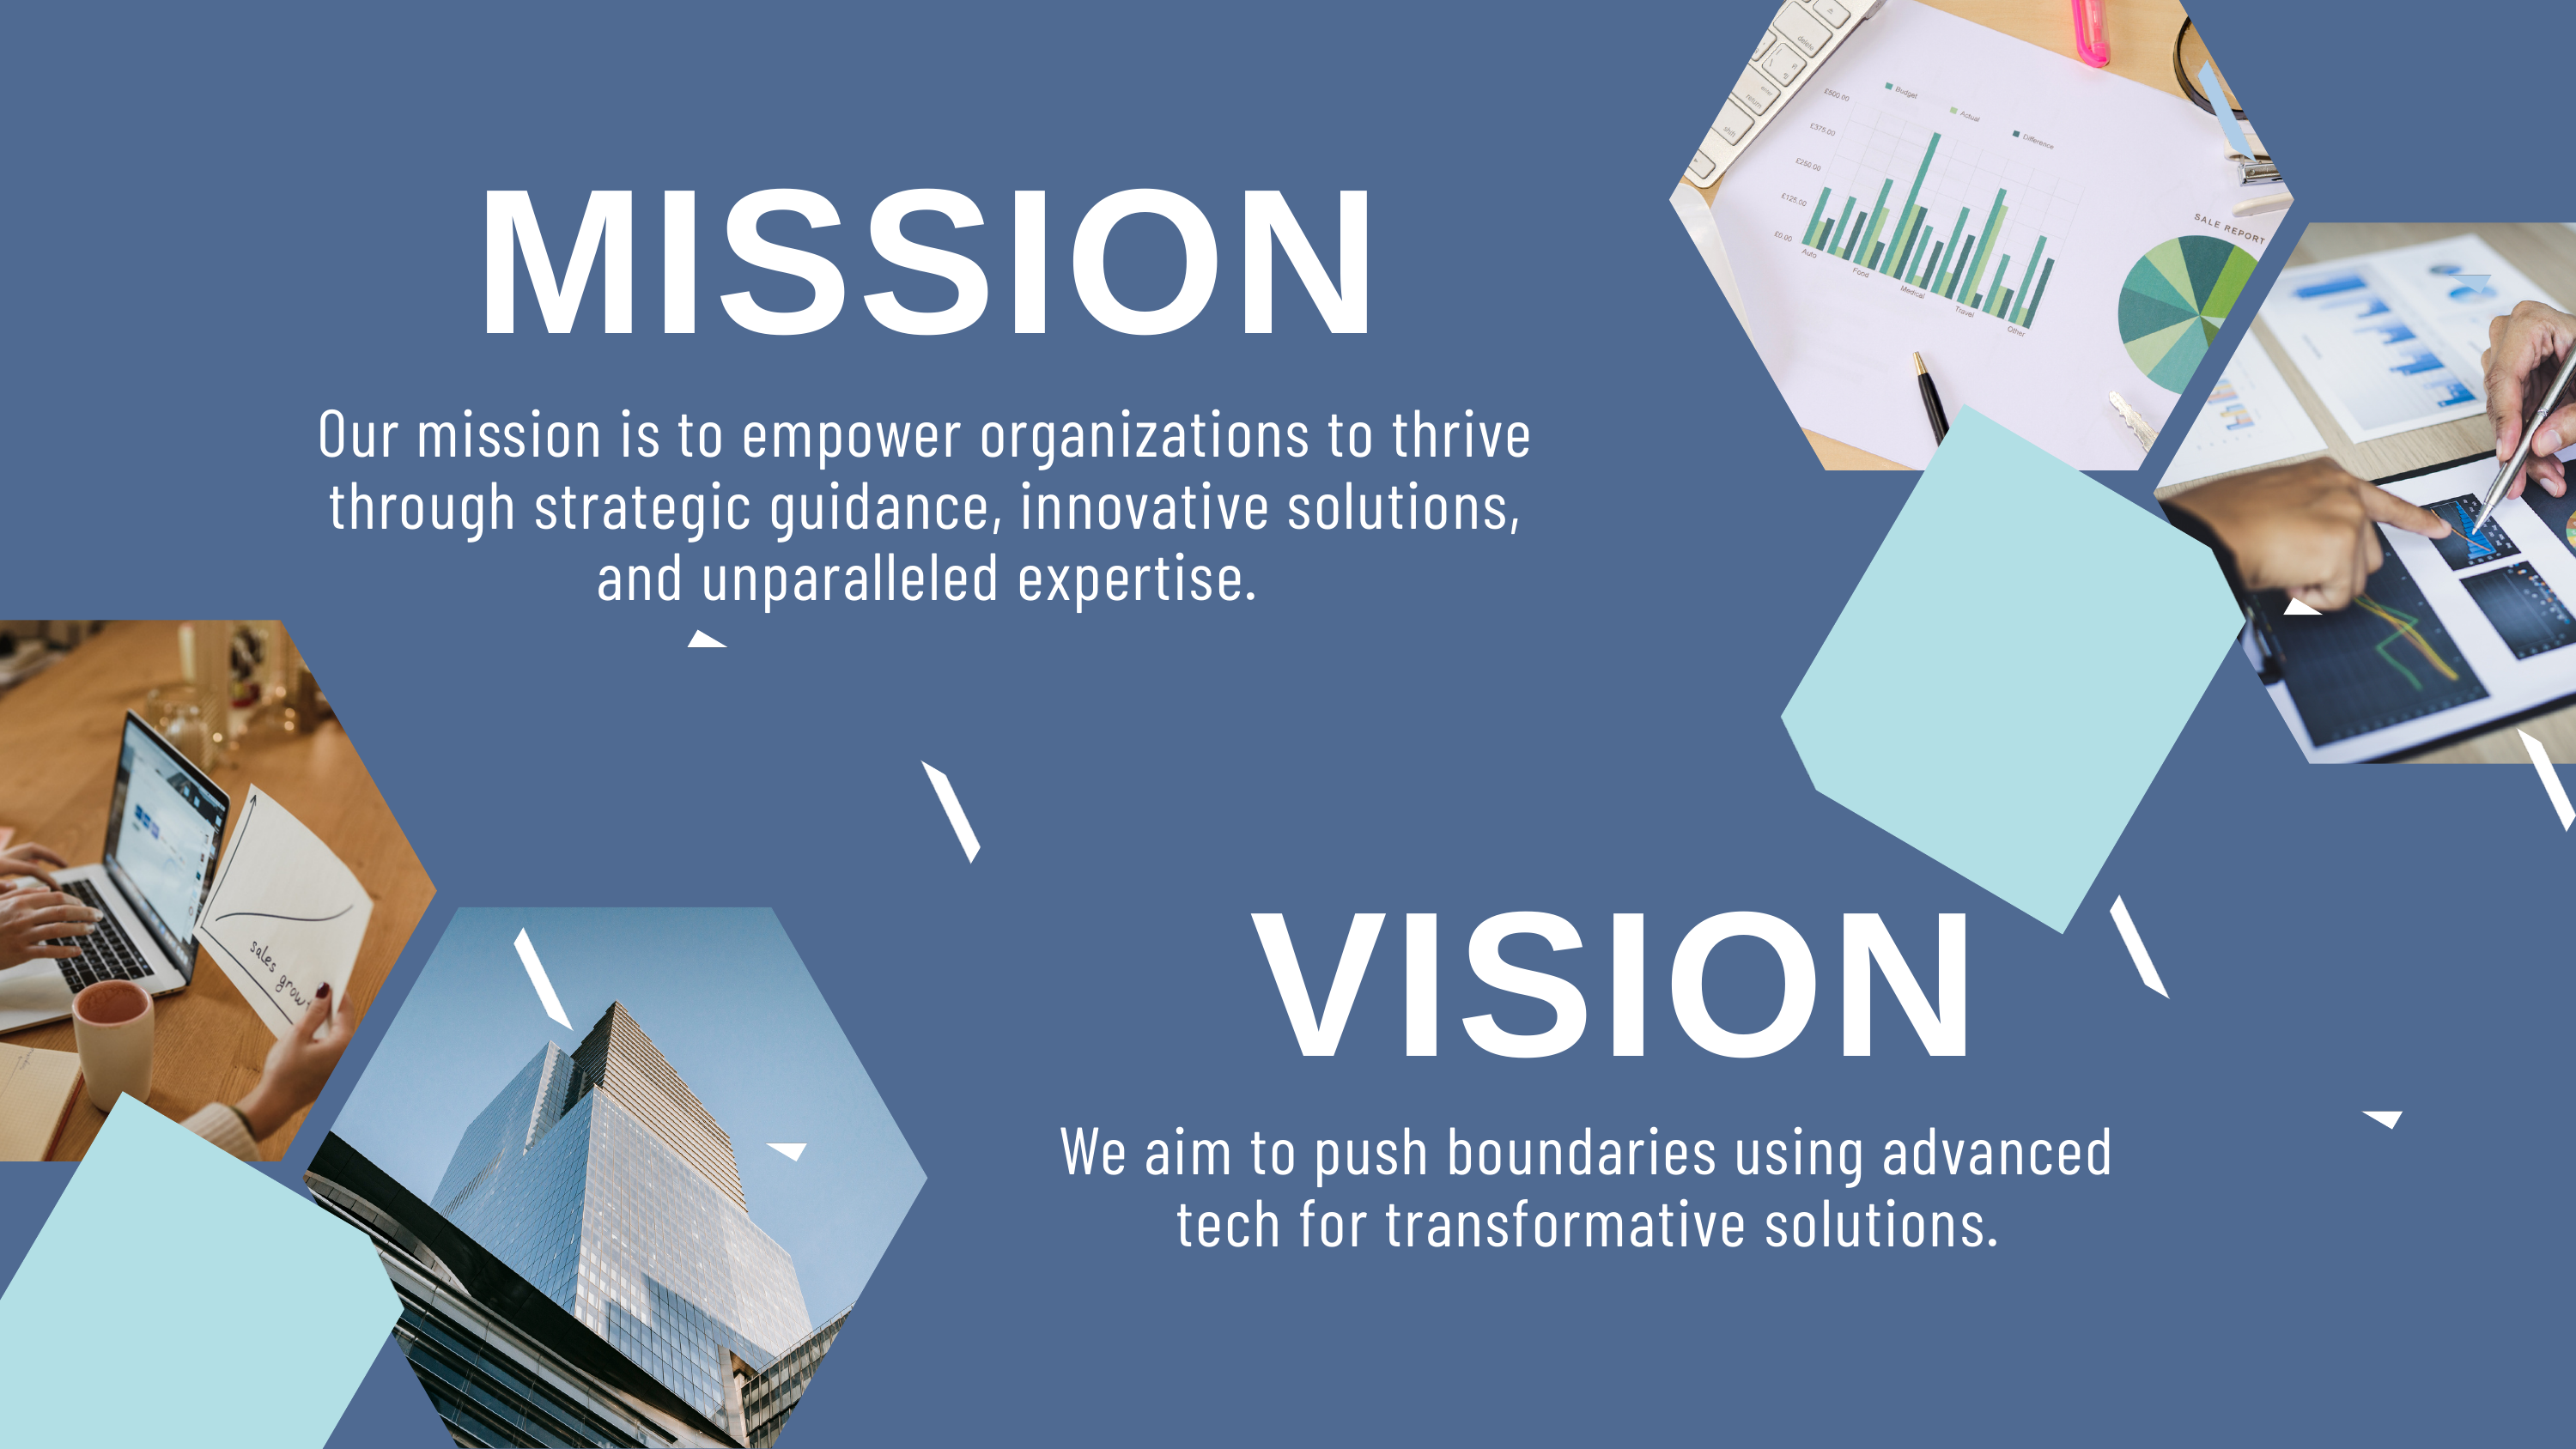

MISSION

Our mission is to empower organizations to thrive through strategic guidance, innovative solutions, and unparalleled expertise.

VISION

We aim to push boundaries using advanced tech for transformative solutions.